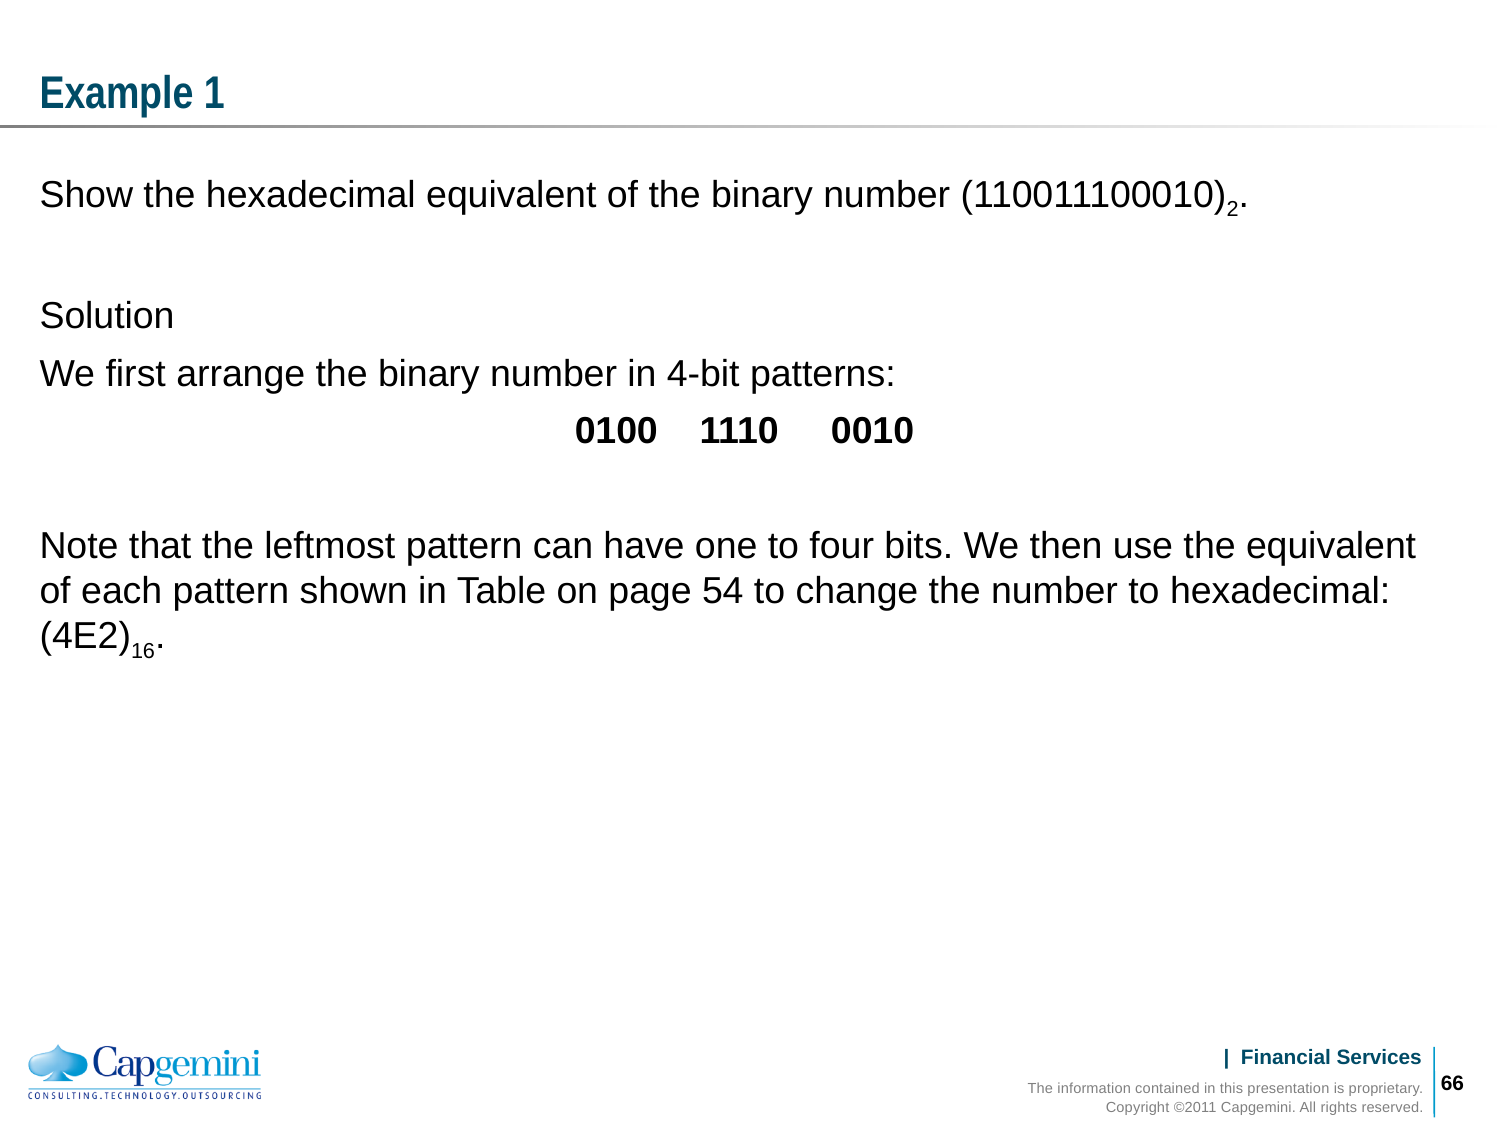

# Example 1
Show the hexadecimal equivalent of the binary number (110011100010)2.

Solution
We first arrange the binary number in 4-bit patterns:
0100    1110     0010

Note that the leftmost pattern can have one to four bits. We then use the equivalent of each pattern shown in Table on page 54 to change the number to hexadecimal: (4E2)16.